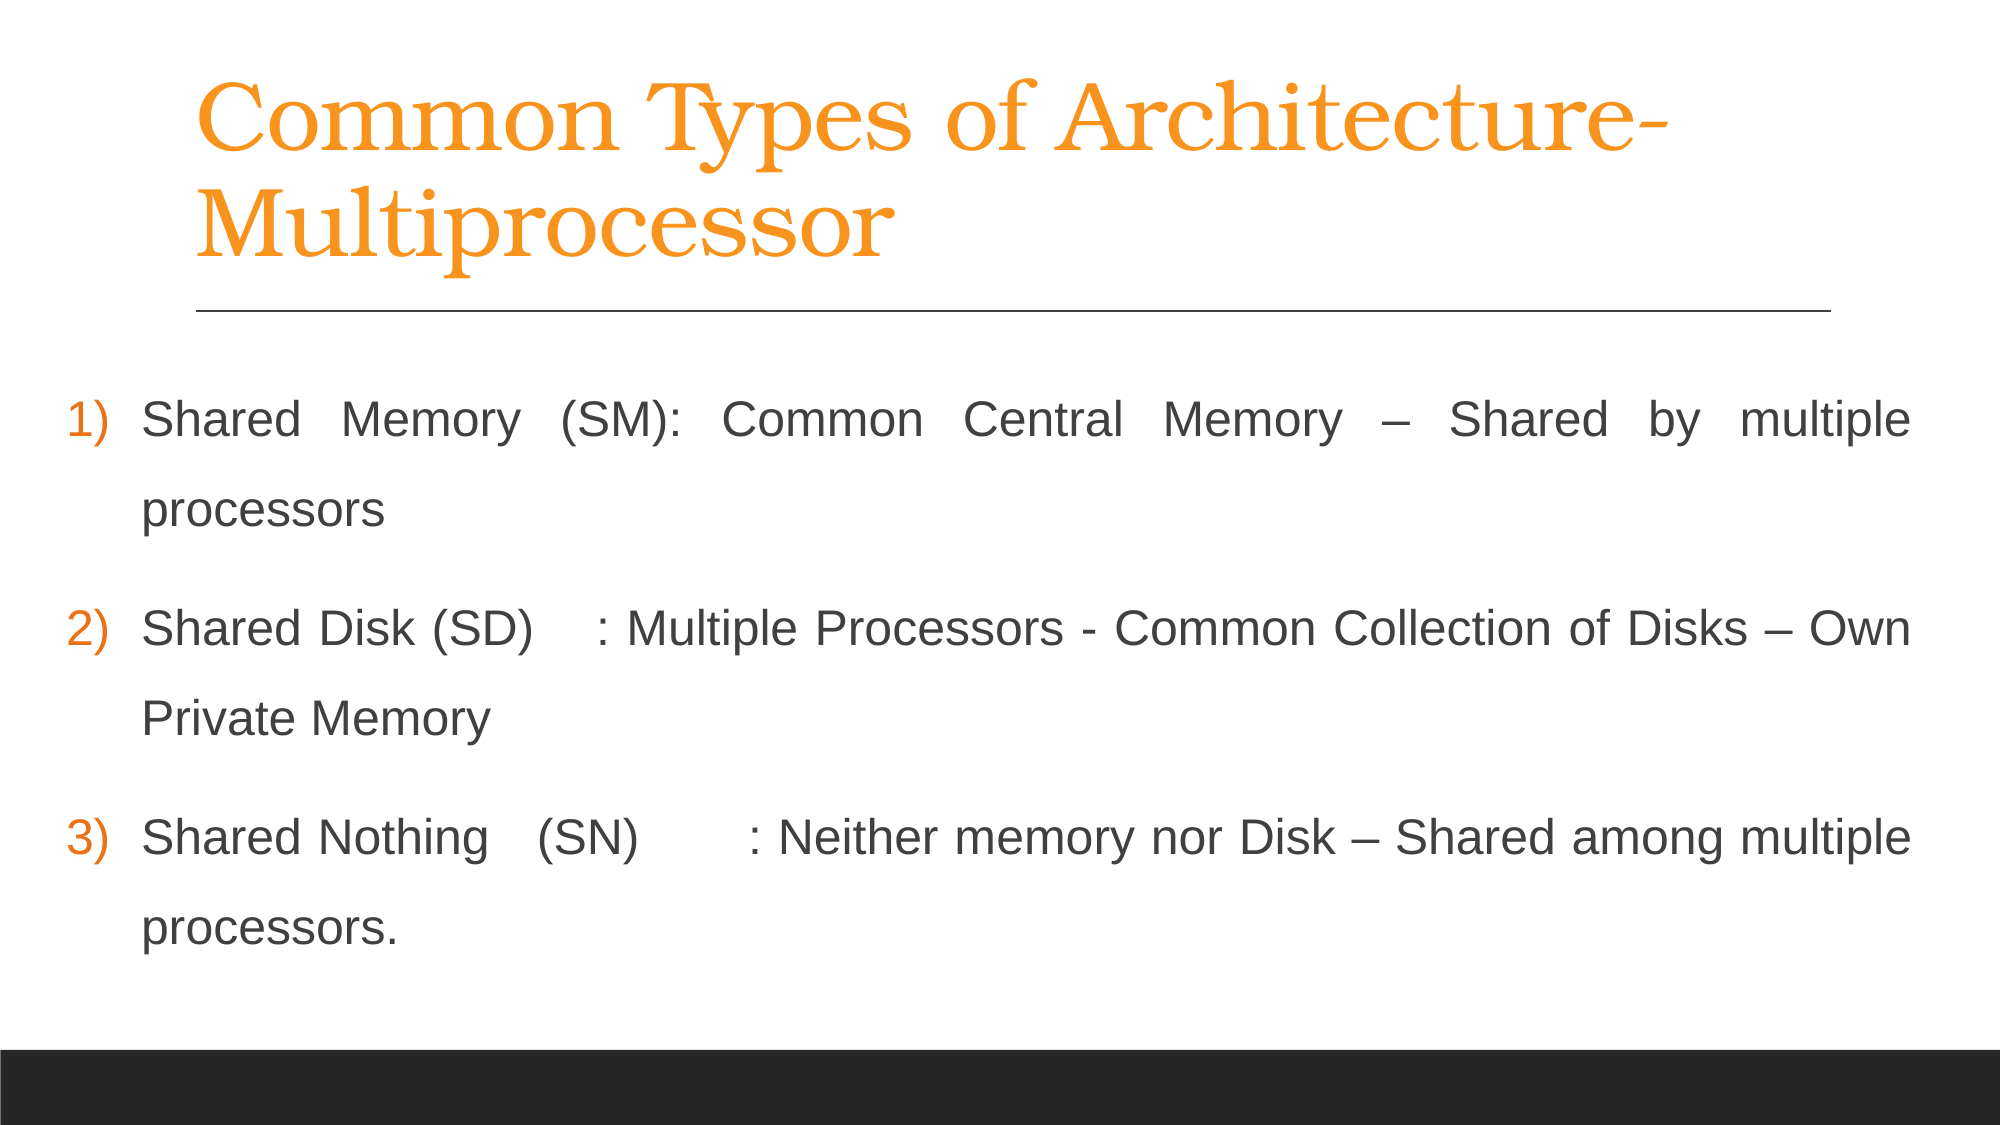

# Common Types of Architecture- Multiprocessor
Shared Memory (SM): Common Central Memory – Shared by multiple processors
Shared Disk (SD)	: Multiple Processors - Common Collection of Disks – Own Private Memory
Shared Nothing   (SN)	: Neither memory nor Disk – Shared among multiple processors.